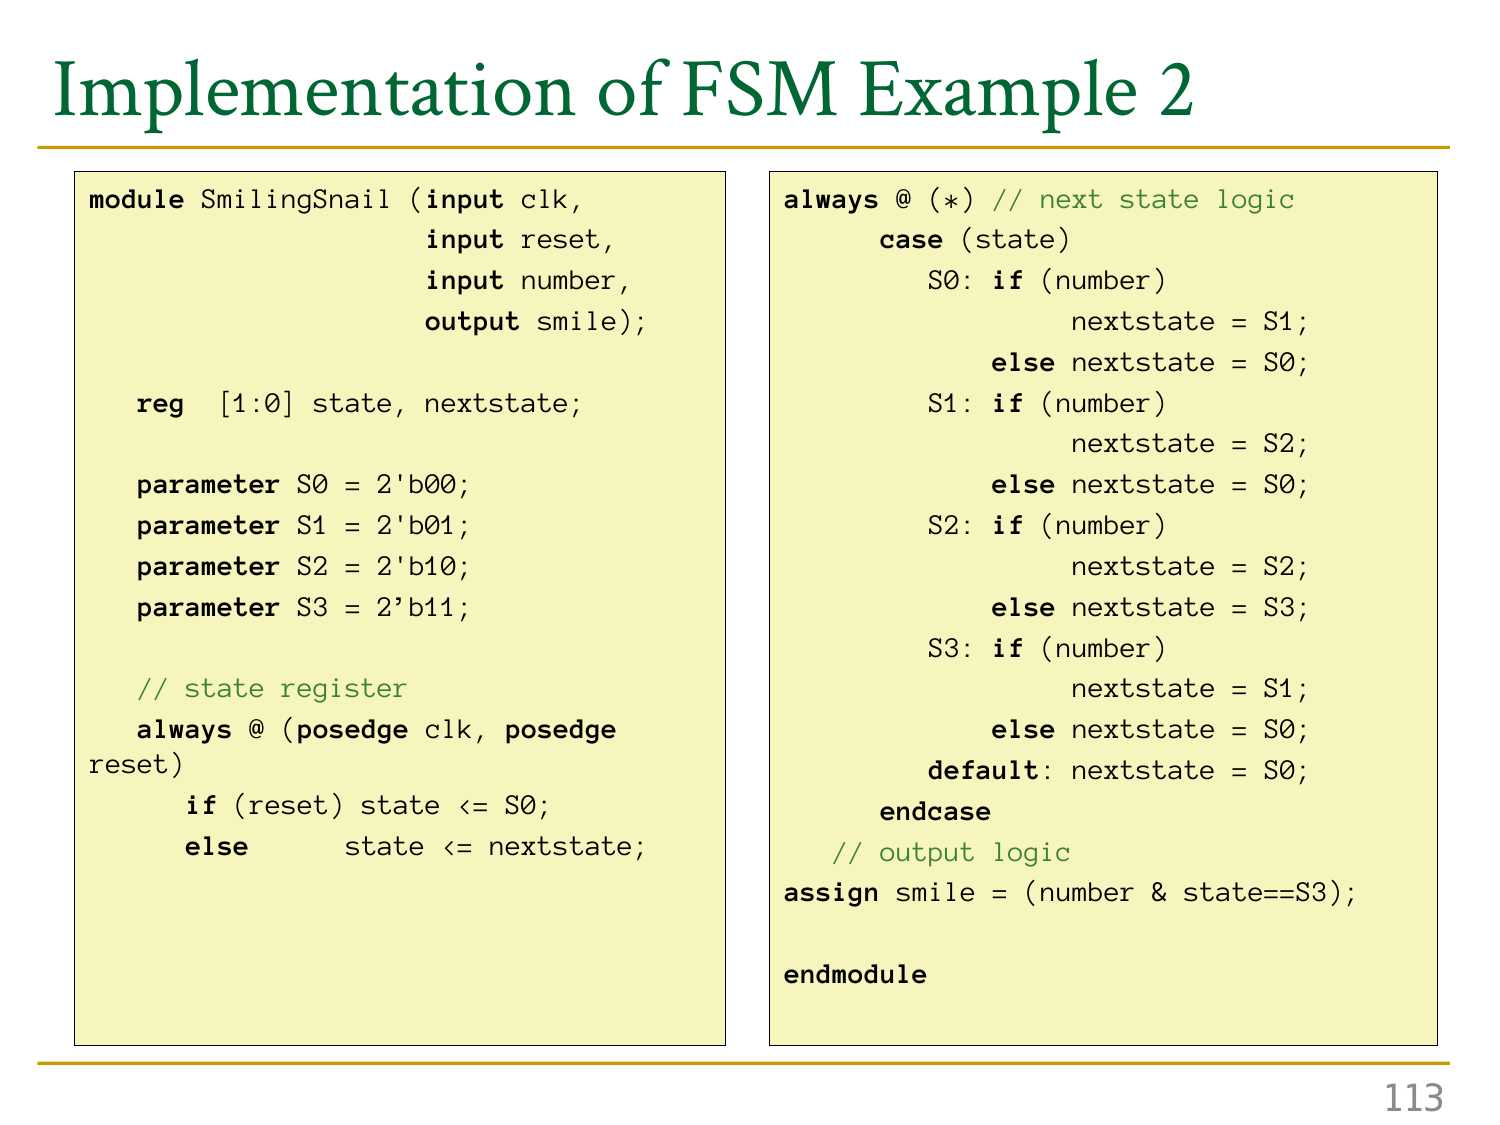

# Implementation of FSM Example 2
module SmilingSnail (input clk,
                     input reset,
                     input number,
                     output smile);

   reg  [1:0] state, nextstate;

   parameter S0 = 2'b00;
   parameter S1 = 2'b01;
   parameter S2 = 2'b10;
   parameter S3 = 2’b11;

   // state register
   always @ (posedge clk, posedge reset)
      if (reset) state <= S0;
      else      state <= nextstate;
always @ (*) // next state logic
      case (state)
         S0: if (number)
                  nextstate = S1;
             else nextstate = S0;
         S1: if (number)
                  nextstate = S2;
             else nextstate = S0;
         S2: if (number)
                  nextstate = S2;
             else nextstate = S3;
         S3: if (number)
                  nextstate = S1;
             else nextstate = S0;
         default: nextstate = S0;
      endcase
   // output logic
assign smile = (number & state==S3);

endmodule
113